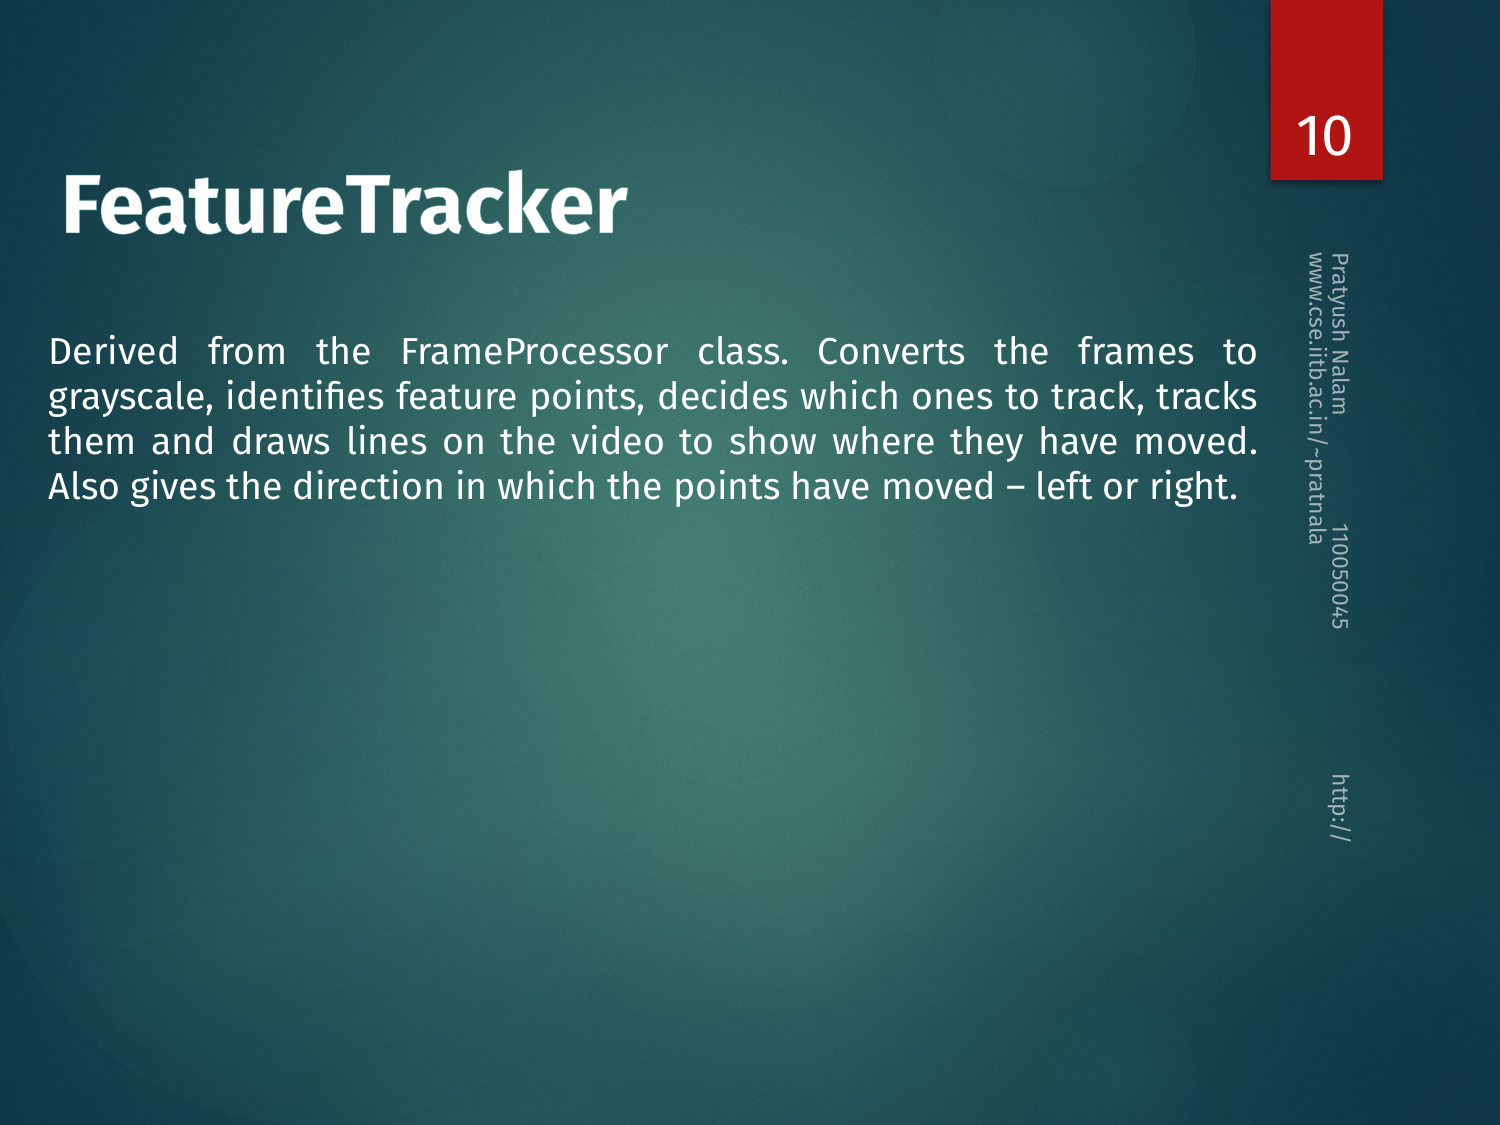

10
FeatureTracker
Derived from the FrameProcessor class. Converts the frames to grayscale, identifies feature points, decides which ones to track, tracks them and draws lines on the video to show where they have moved. Also gives the direction in which the points have moved – left or right.
Pratyush Nalam                  110050045                        http://www.cse.iitb.ac.in/~pratnala